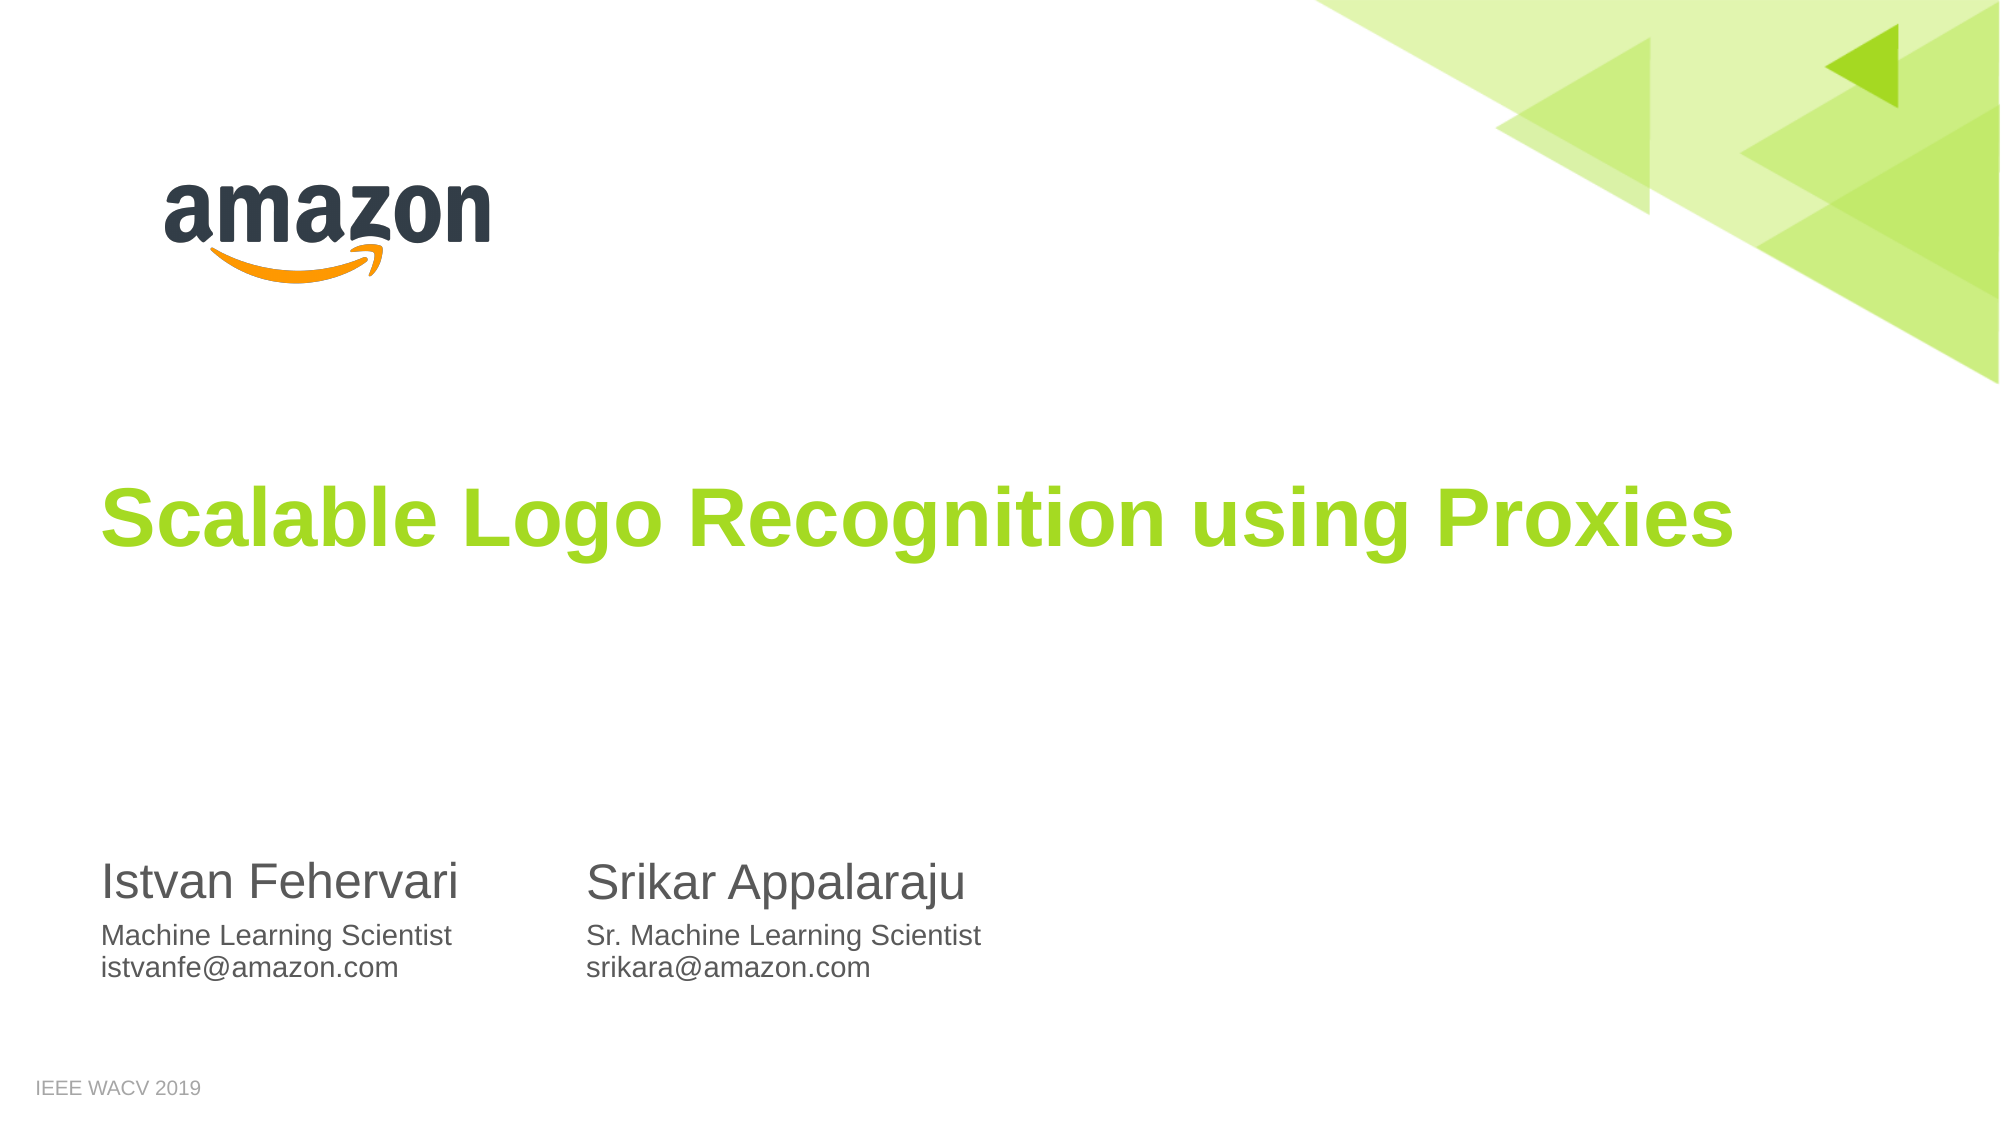

Scalable Logo Recognition using Proxies
Istvan Fehervari
Srikar Appalaraju
Machine Learning Scientist
istvanfe@amazon.com
Sr. Machine Learning Scientist
srikara@amazon.com
IEEE WACV 2019